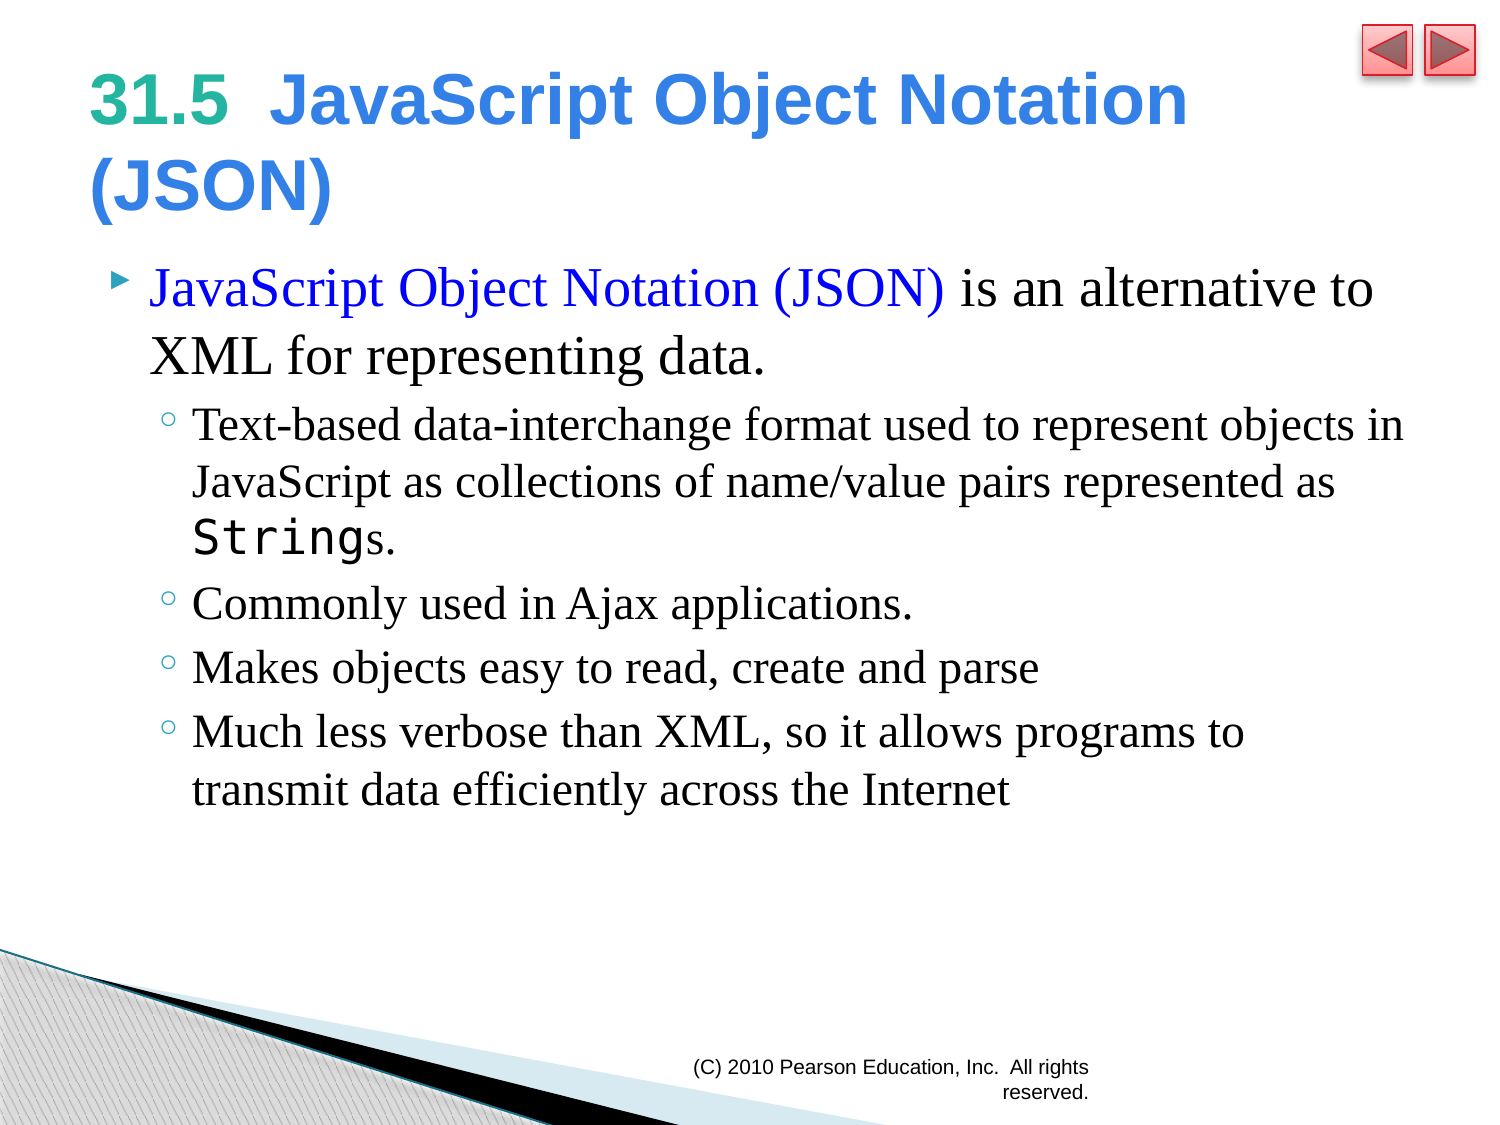

# 31.5  JavaScript Object Notation (JSON)
JavaScript Object Notation (JSON) is an alternative to XML for representing data.
Text-based data-interchange format used to represent objects in JavaScript as collections of name/value pairs represented as Strings.
Commonly used in Ajax applications.
Makes objects easy to read, create and parse
Much less verbose than XML, so it allows programs to transmit data efficiently across the Internet
(C) 2010 Pearson Education, Inc.  All rights reserved.